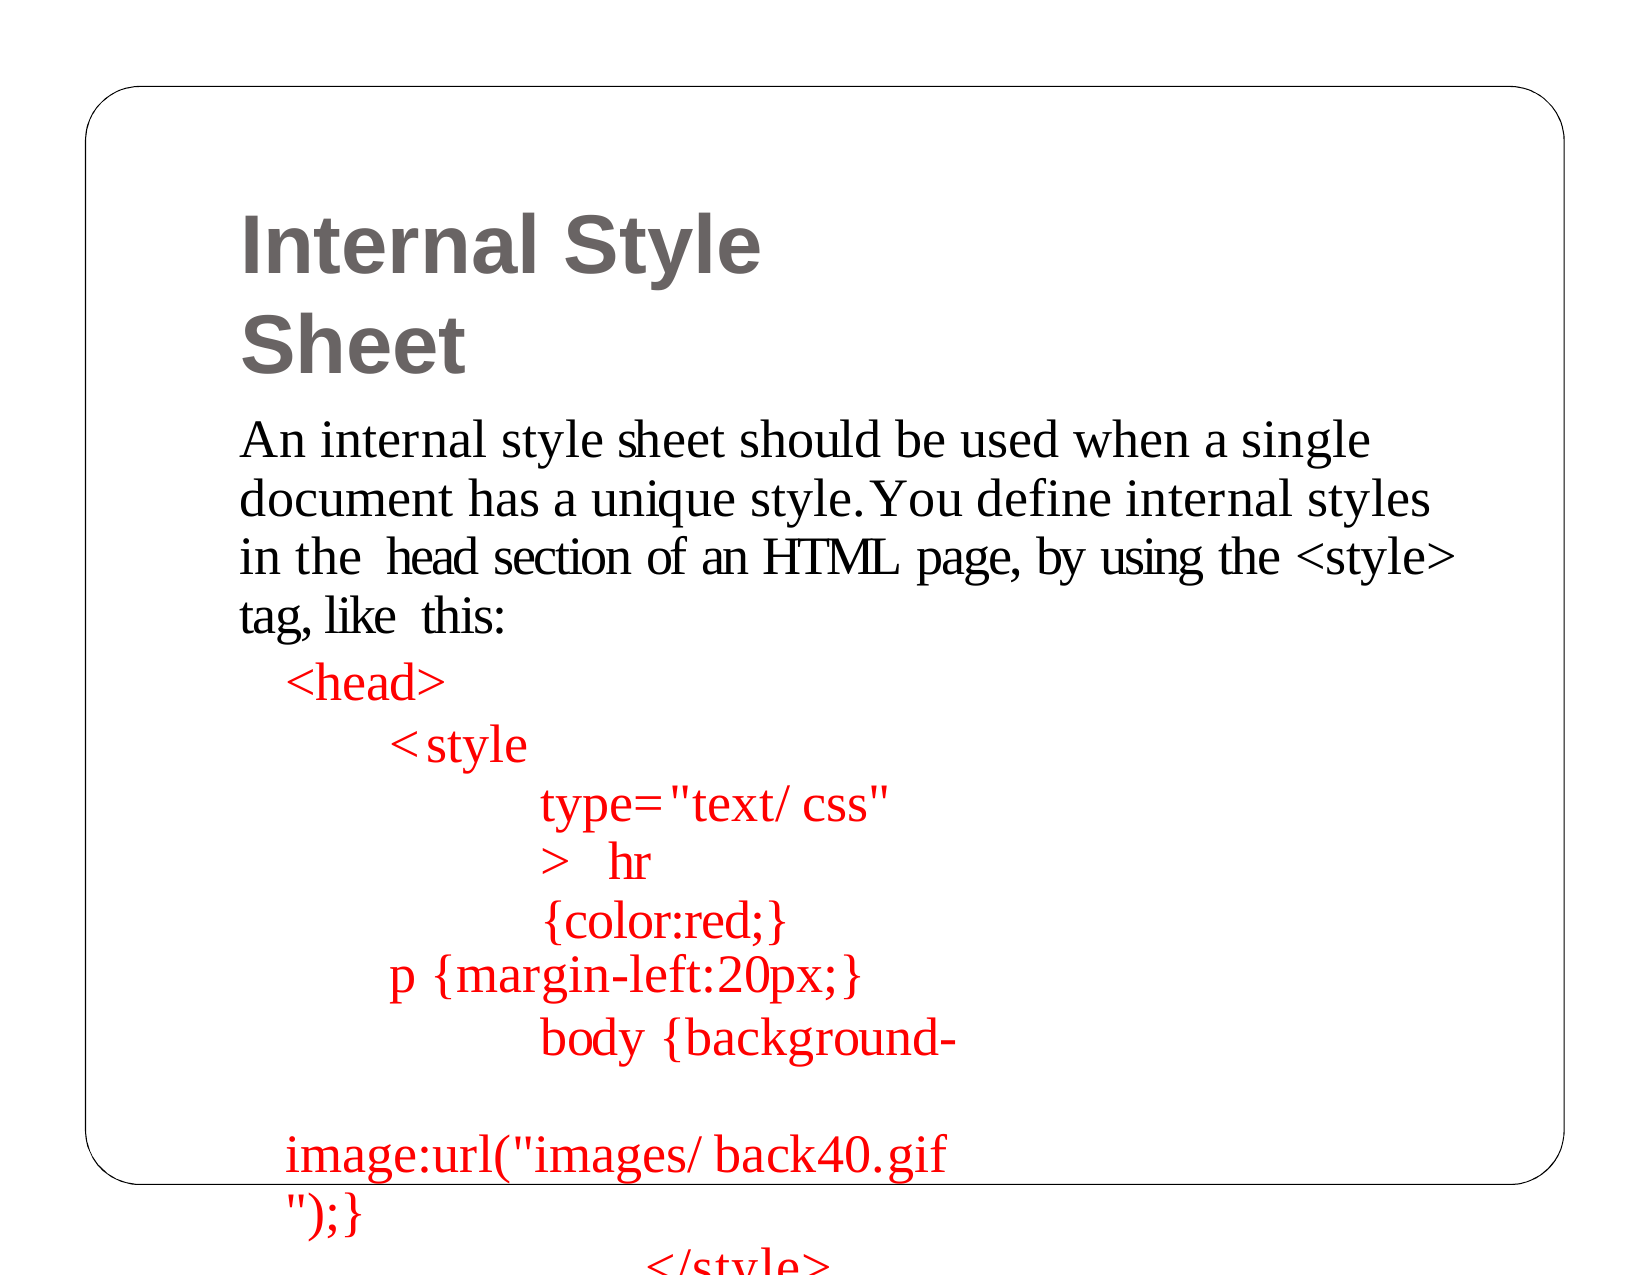

# Internal Style Sheet
An internal style sheet should be used when a single  document has a unique style.You define internal styles in the  head section of an HTML page, by using the <style> tag, like  this:
<head>
<style type="text/css">  hr {color:red;}
p {margin-left:20px;}
body {background-  image:url("images/back40.gif");}
</style>
</head>
9